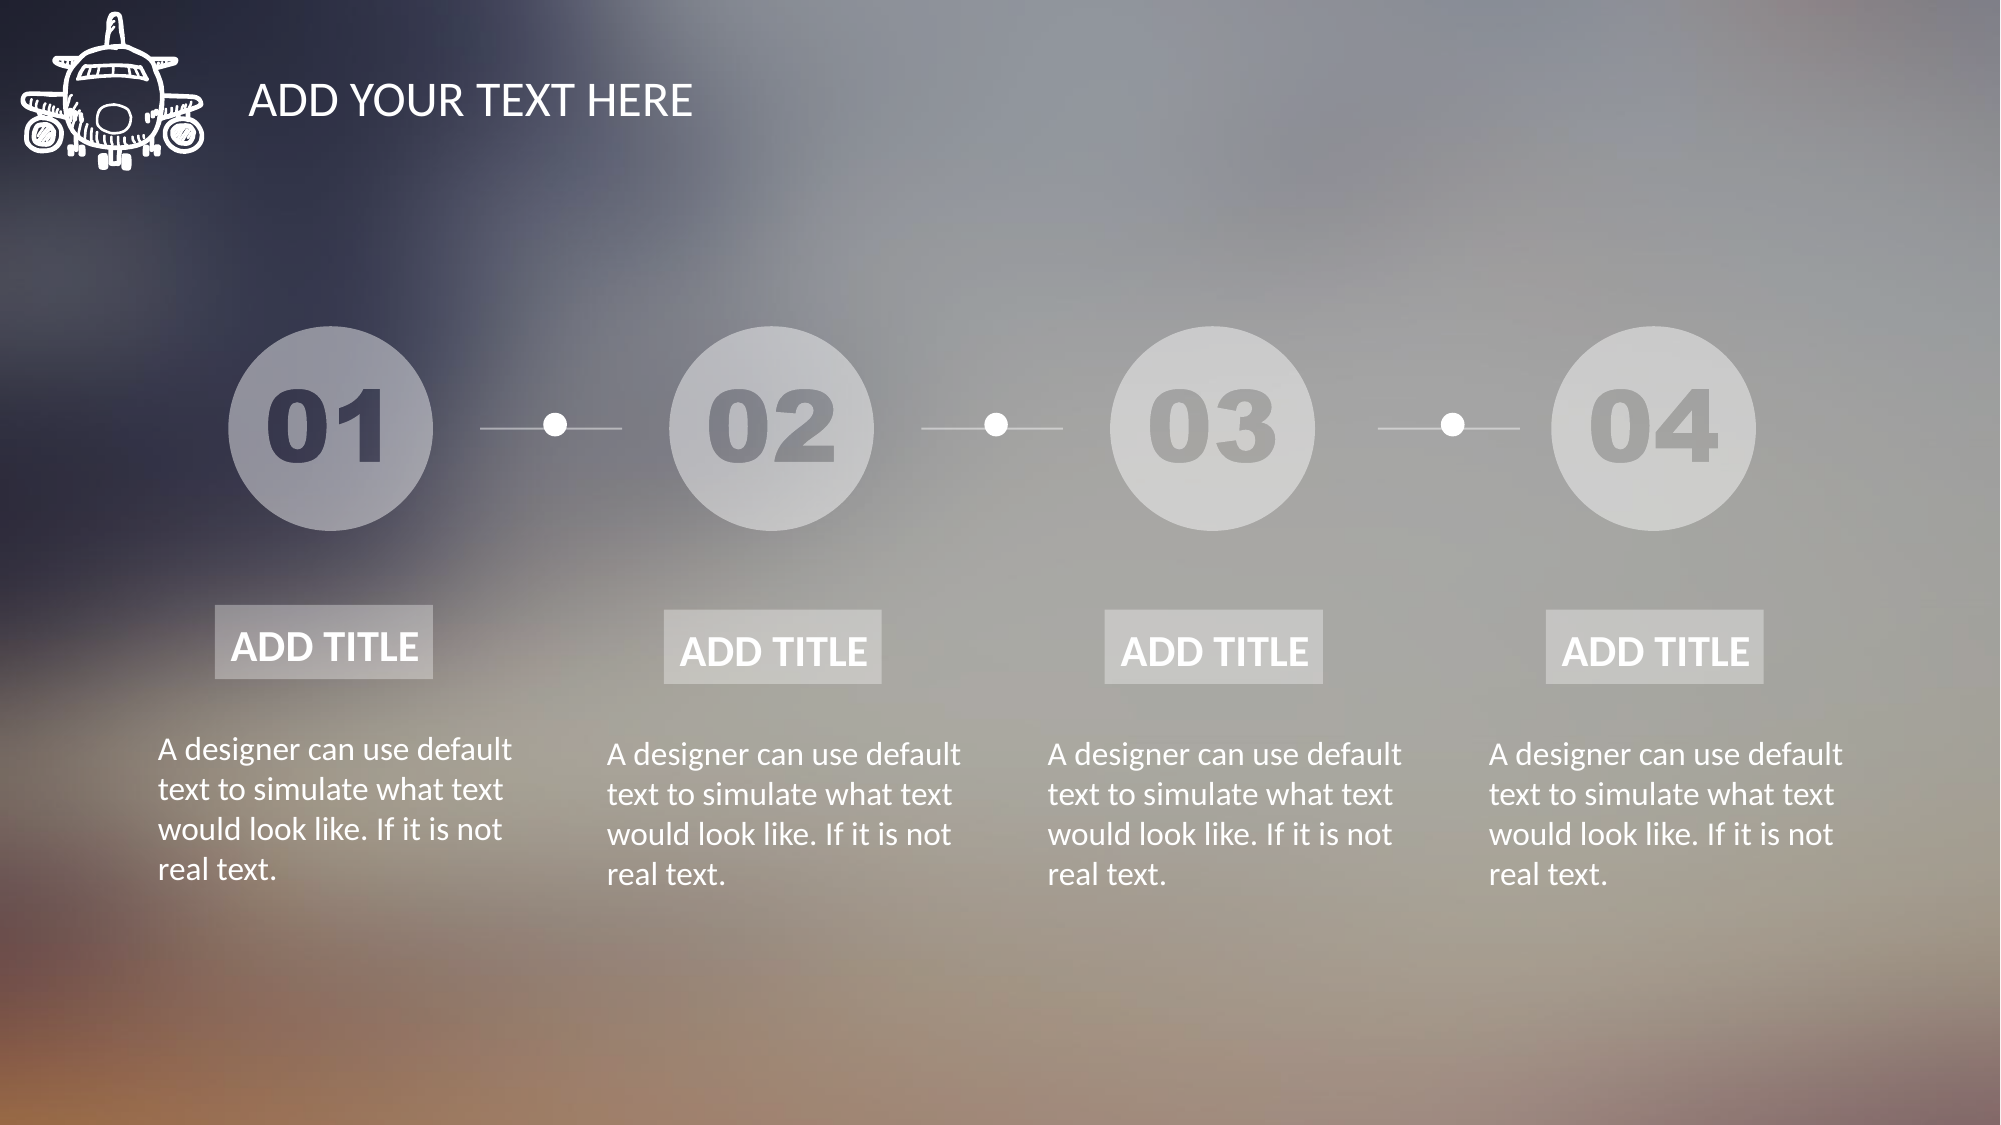

ADD YOUR TEXT HERE

ADD TITLE

ADD TITLE

ADD TITLE

ADD TITLE
A designer can use default text to simulate what text would look like. If it is not real text.
A designer can use default text to simulate what text would look like. If it is not real text.
A designer can use default text to simulate what text would look like. If it is not real text.
A designer can use default text to simulate what text would look like. If it is not real text.